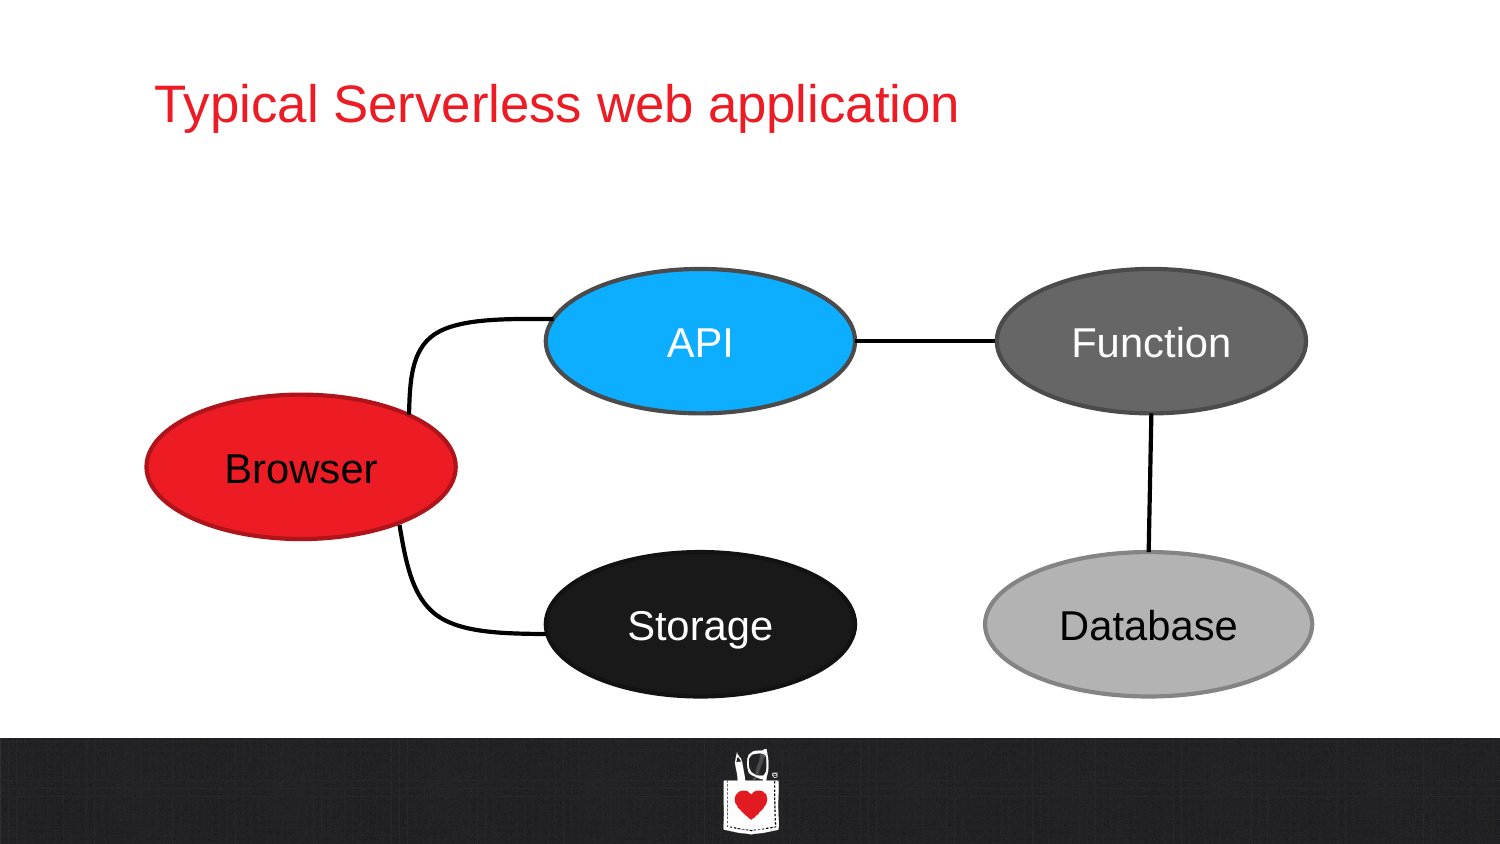

# Typical Serverless web application

API
Function

Browser

Database
Storage